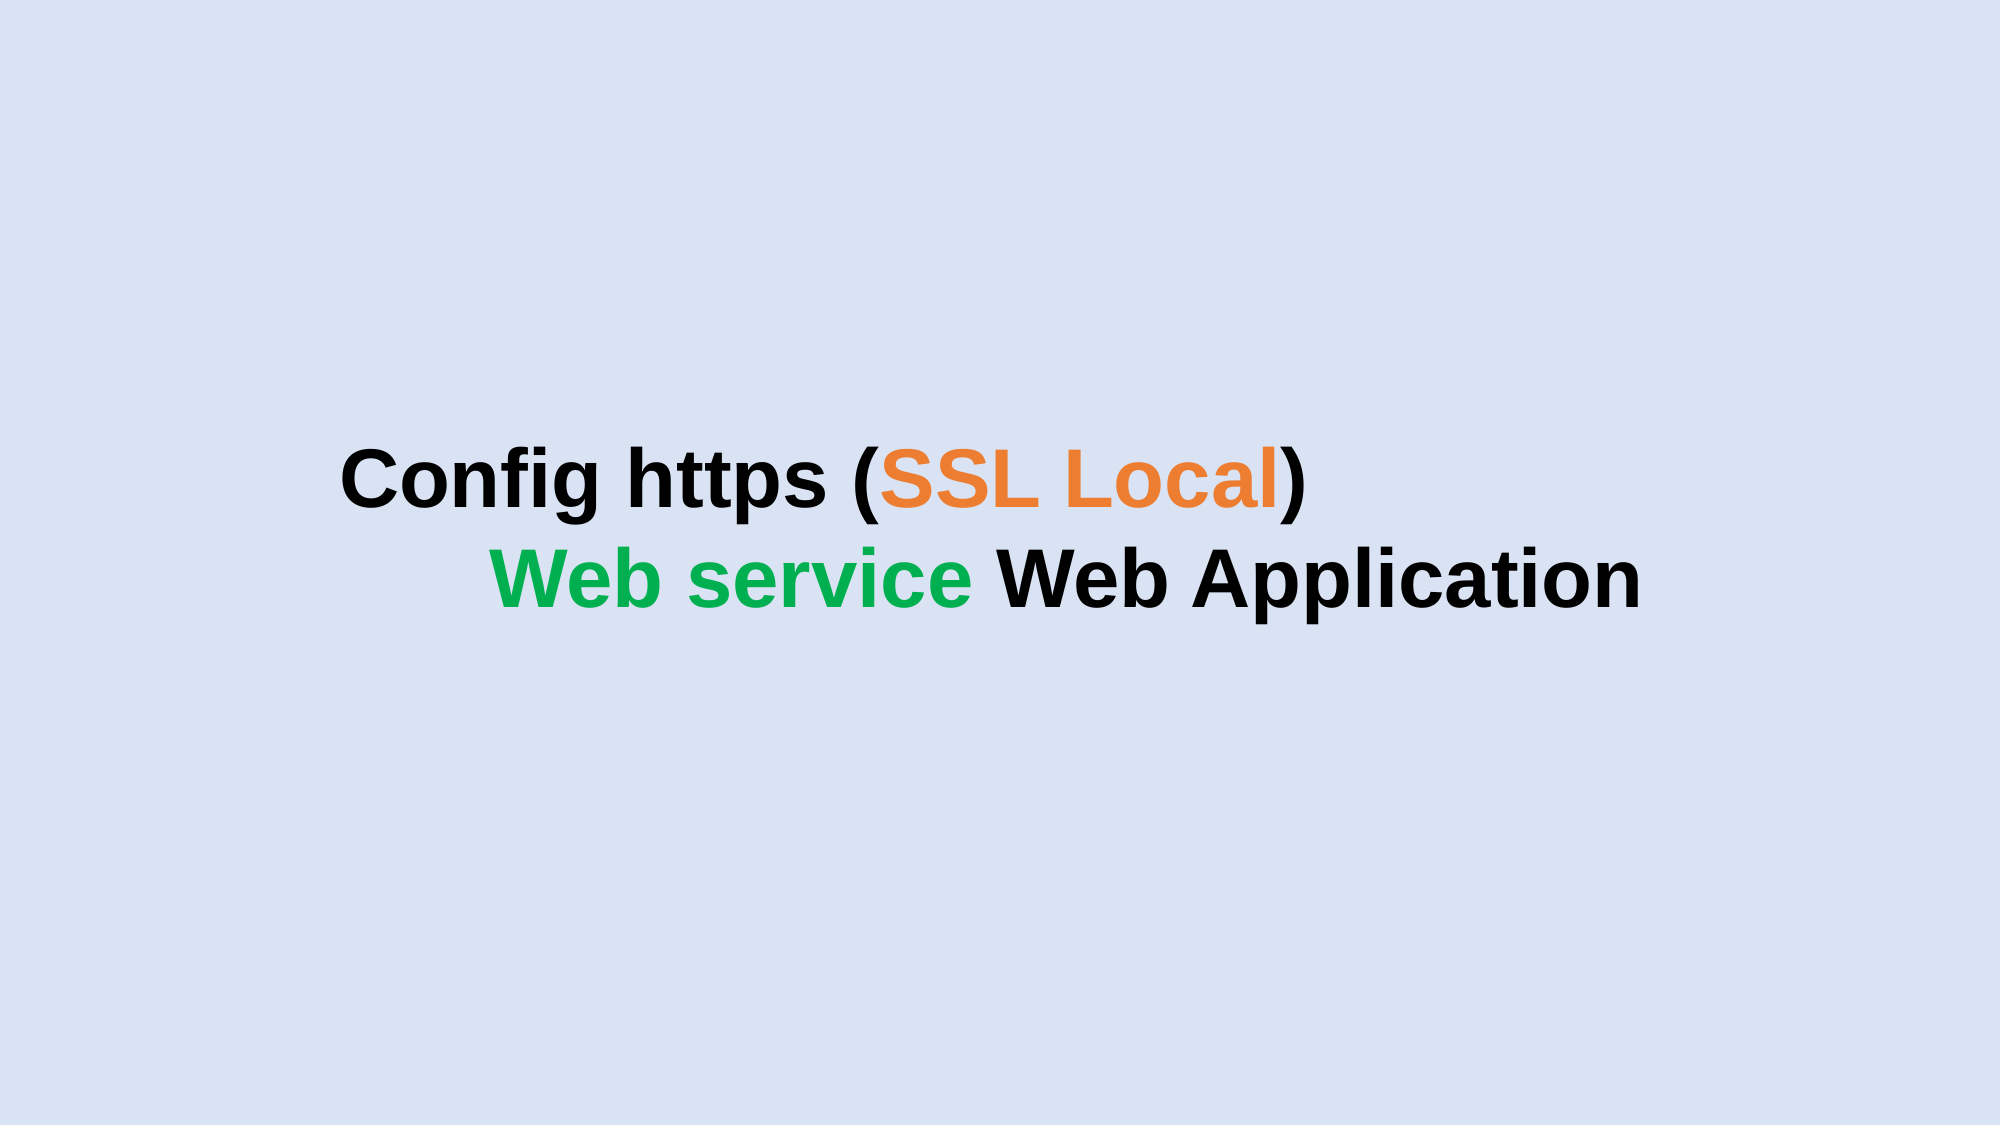

Config https (SSL Local)
  	Web service Web Application